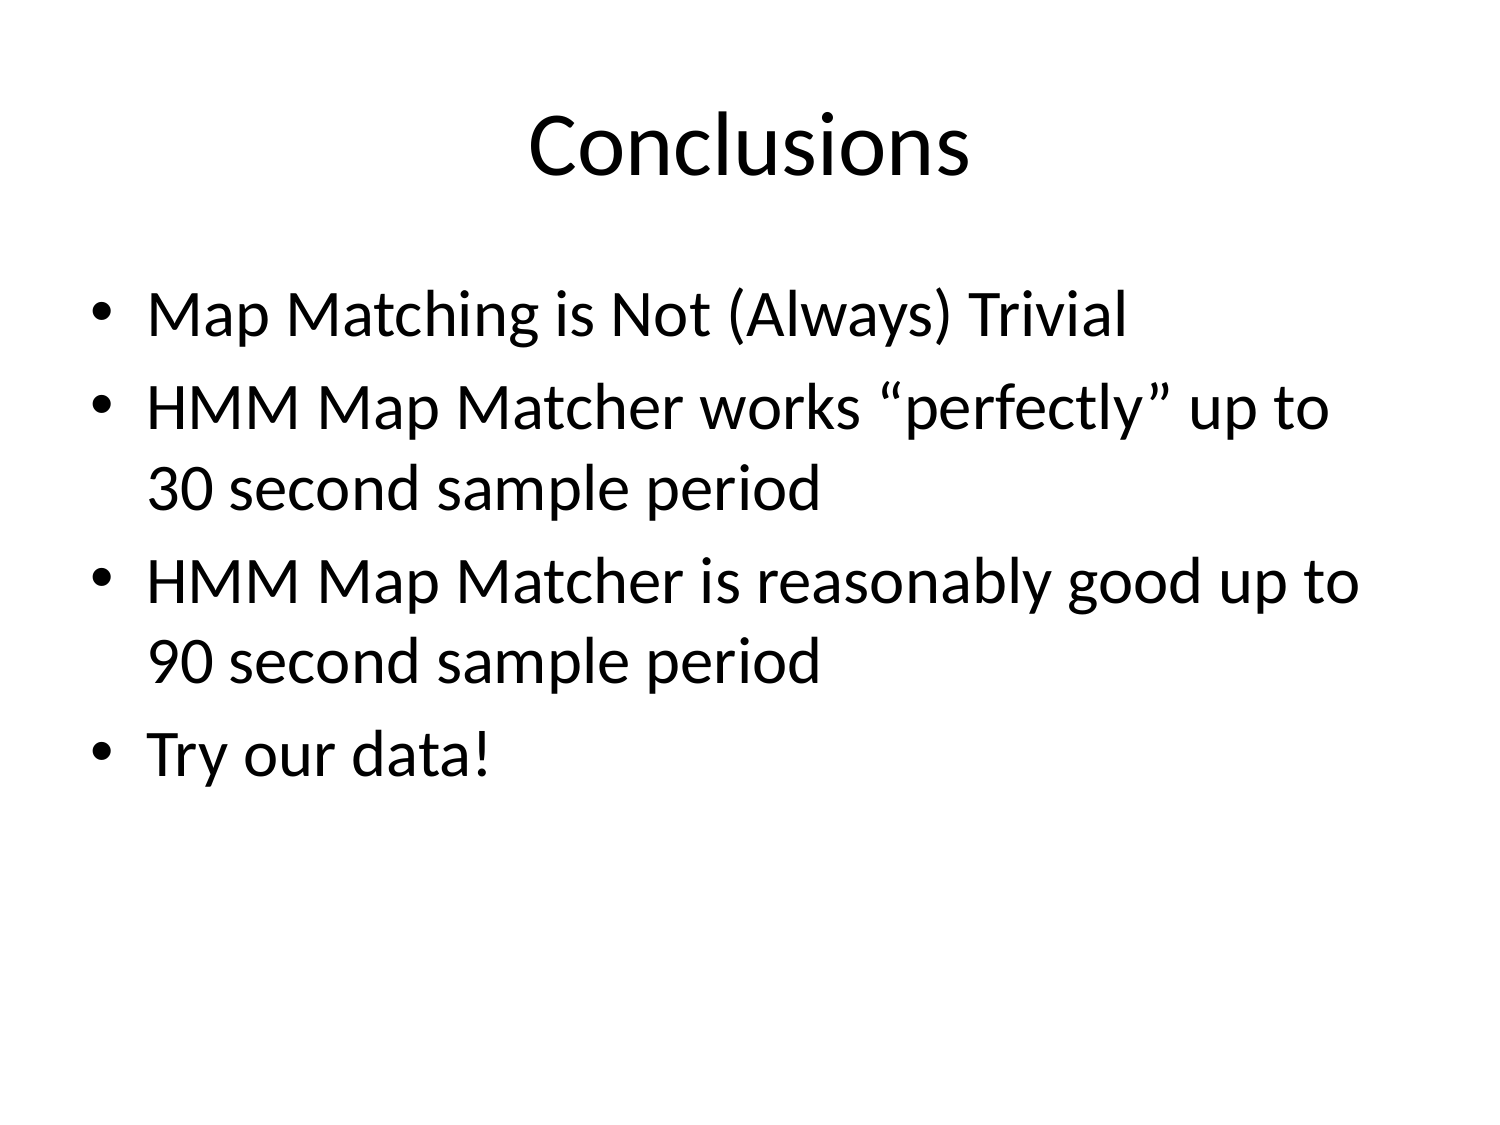

# Conclusions
Map Matching is Not (Always) Trivial
HMM Map Matcher works “perfectly” up to 30 second sample period
HMM Map Matcher is reasonably good up to 90 second sample period
Try our data!